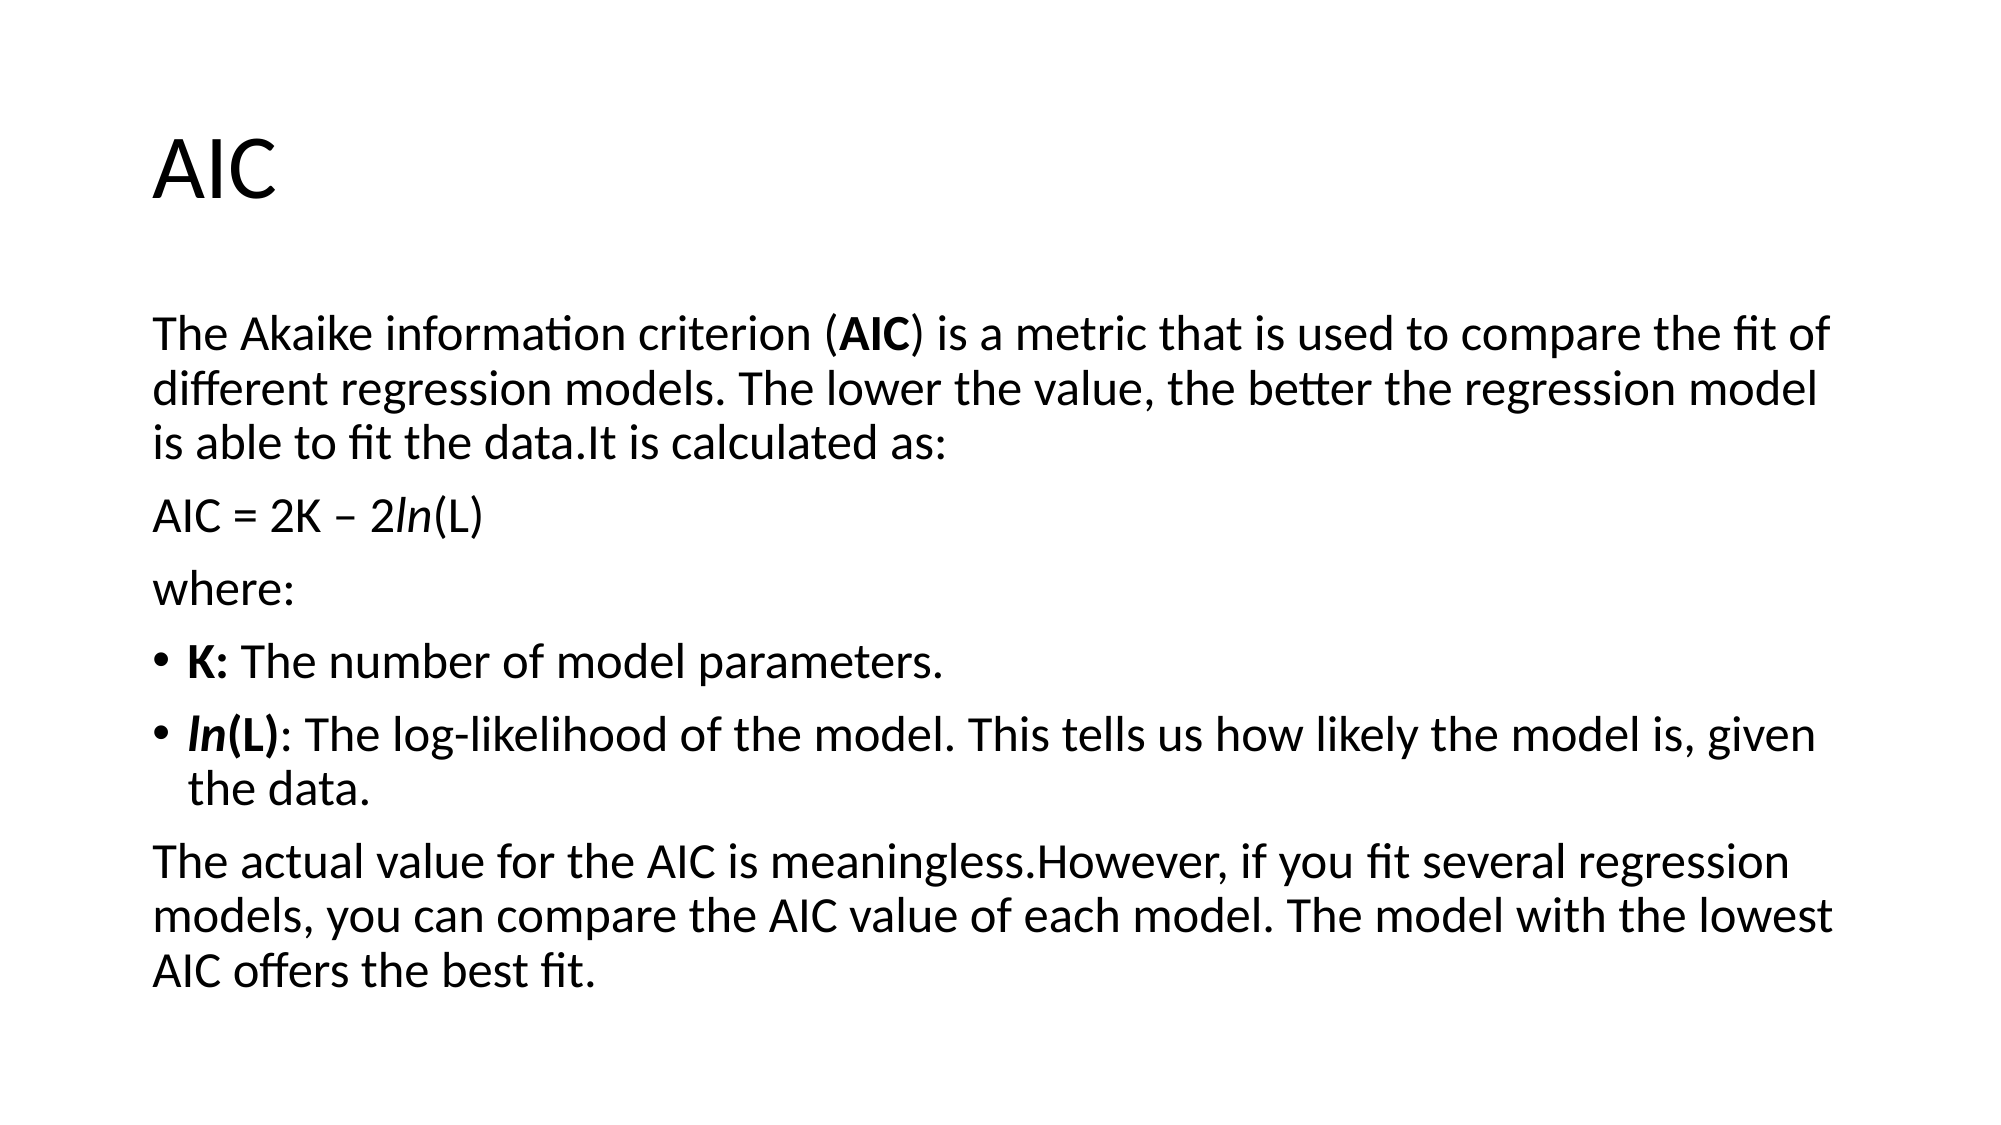

# AIC
The Akaike information criterion (AIC) is a metric that is used to compare the fit of different regression models. The lower the value, the better the regression model is able to fit the data.It is calculated as:
AIC = 2K – 2ln(L)
where:
K: The number of model parameters.
ln(L): The log-likelihood of the model. This tells us how likely the model is, given the data.
The actual value for the AIC is meaningless.However, if you fit several regression models, you can compare the AIC value of each model. The model with the lowest AIC offers the best fit.